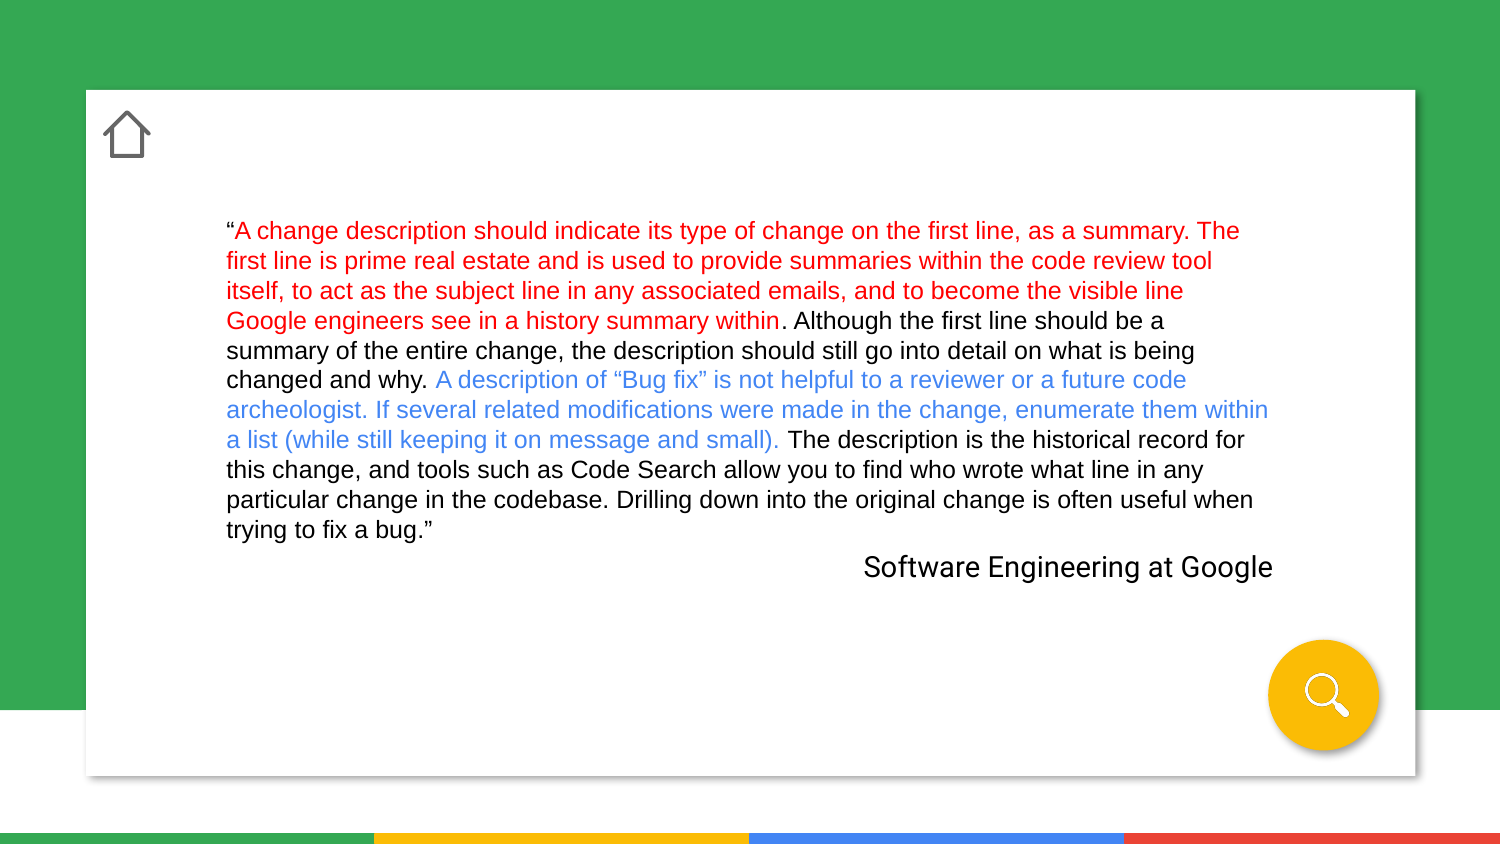

“A change description should indicate its type of change on the first line, as a summary. The first line is prime real estate and is used to provide summaries within the code review tool itself, to act as the subject line in any associated emails, and to become the visible line Google engineers see in a history summary within. Although the first line should be a summary of the entire change, the description should still go into detail on what is being changed and why. A description of “Bug fix” is not helpful to a reviewer or a future code archeologist. If several related modifications were made in the change, enumerate them within a list (while still keeping it on message and small). The description is the historical record for this change, and tools such as Code Search allow you to find who wrote what line in any particular change in the codebase. Drilling down into the original change is often useful when trying to fix a bug.”
Software Engineering at Google